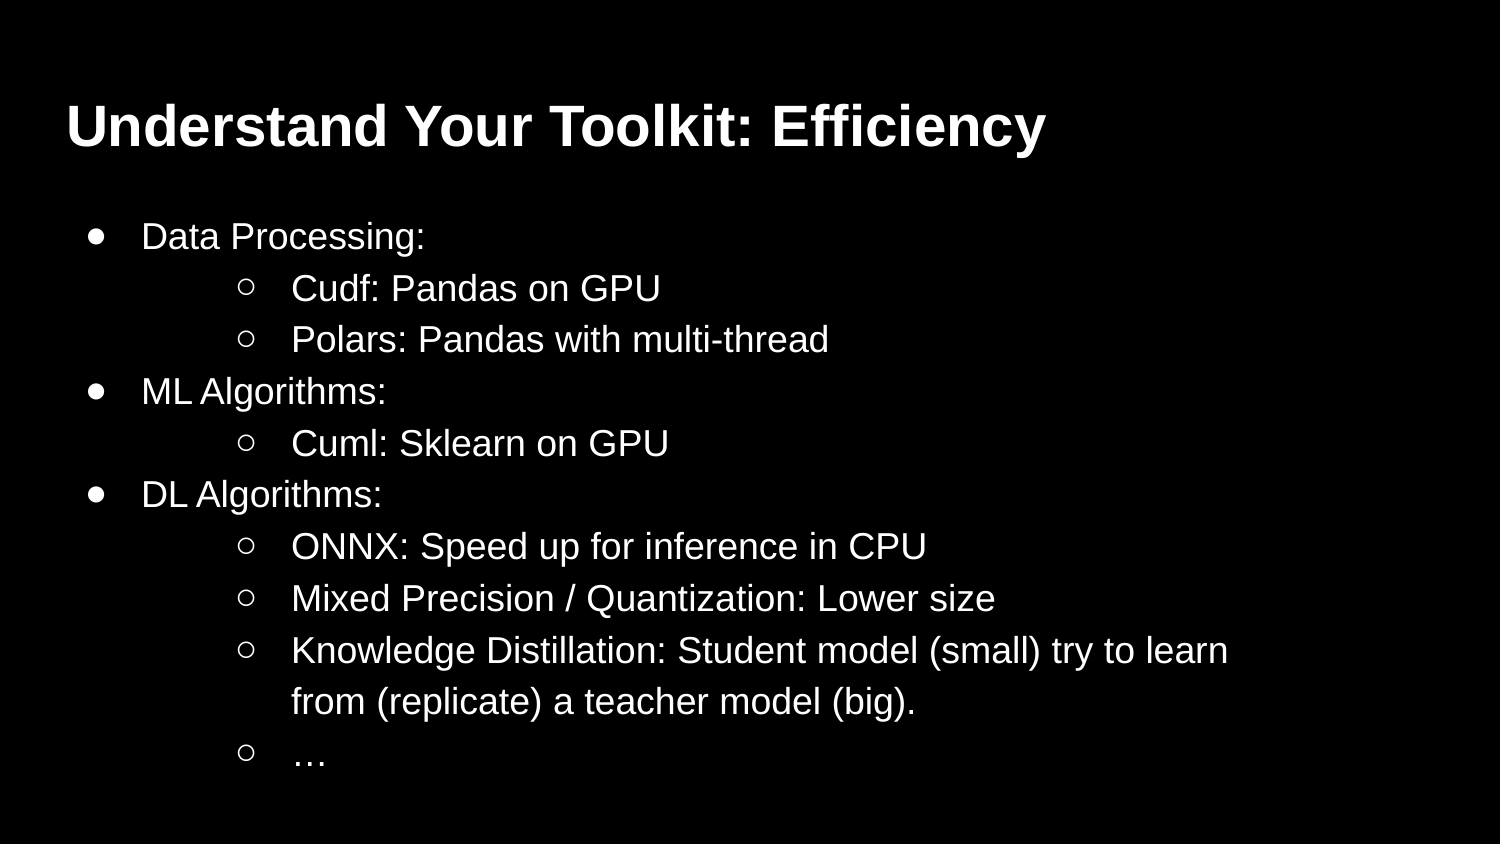

# Understand Your Toolkit: Efficiency

Data Processing:
Cudf: Pandas on GPU
Polars: Pandas with multi-thread
ML Algorithms:
Cuml: Sklearn on GPU
DL Algorithms:
ONNX: Speed up for inference in CPU
Mixed Precision / Quantization: Lower size
Knowledge Distillation: Student model (small) try to learn from (replicate) a teacher model (big).
…